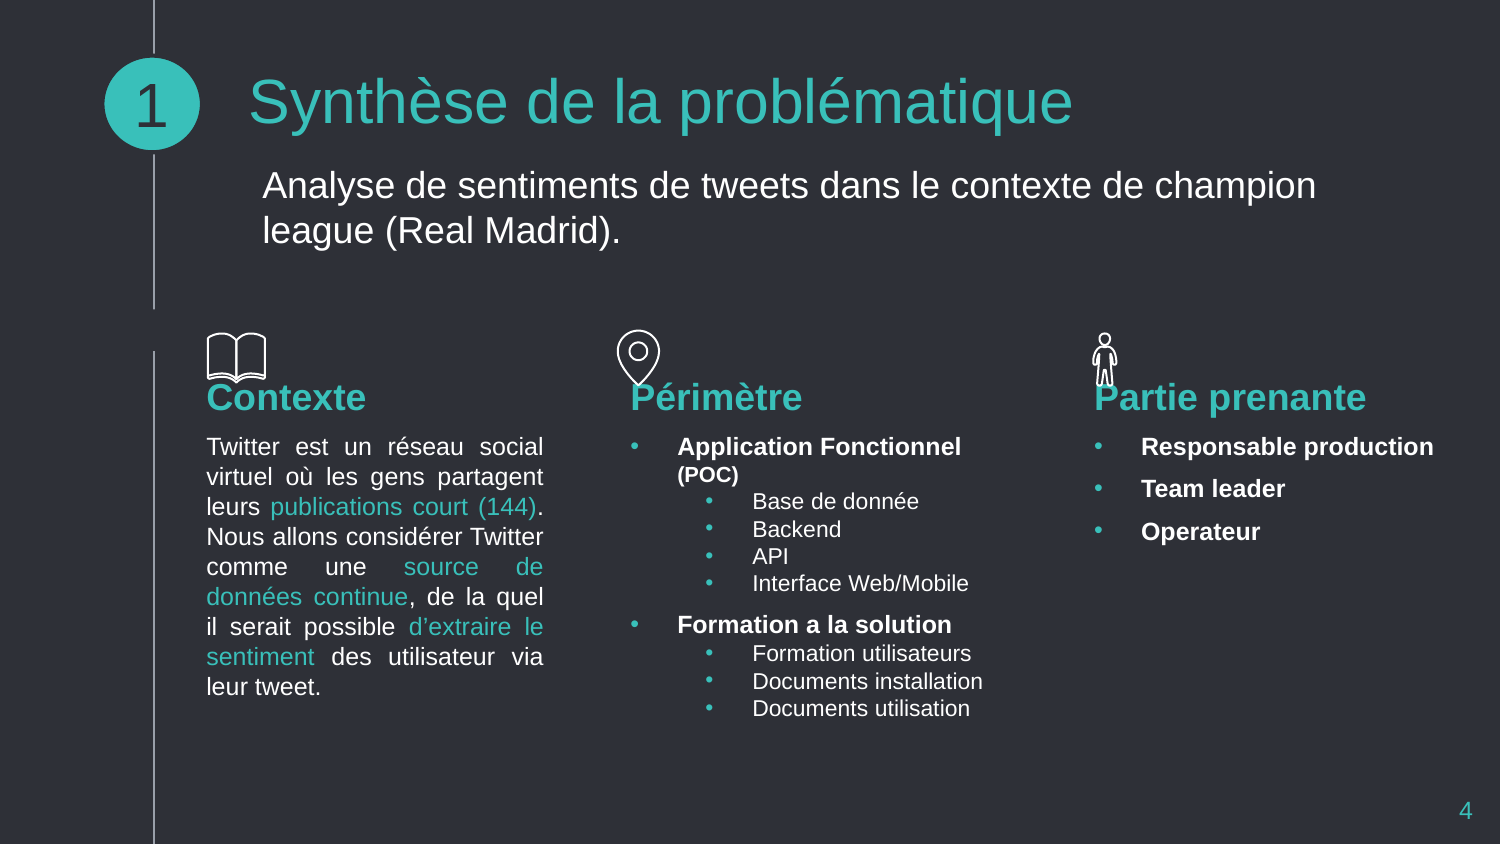

1
Synthèse de la problématique

Analyse de sentiments de tweets dans le contexte de champion league (Real Madrid).

Contexte
Twitter est un réseau social virtuel où les gens partagent leurs publications court (144). Nous allons considérer Twitter comme une source de données continue, de la quel il serait possible d’extraire le sentiment des utilisateur via leur tweet.
Périmètre
Application Fonctionnel (POC)
Base de donnée
Backend
API
Interface Web/Mobile
Formation a la solution
Formation utilisateurs
Documents installation
Documents utilisation

Partie prenante
Responsable production
Team leader
Operateur

2
4